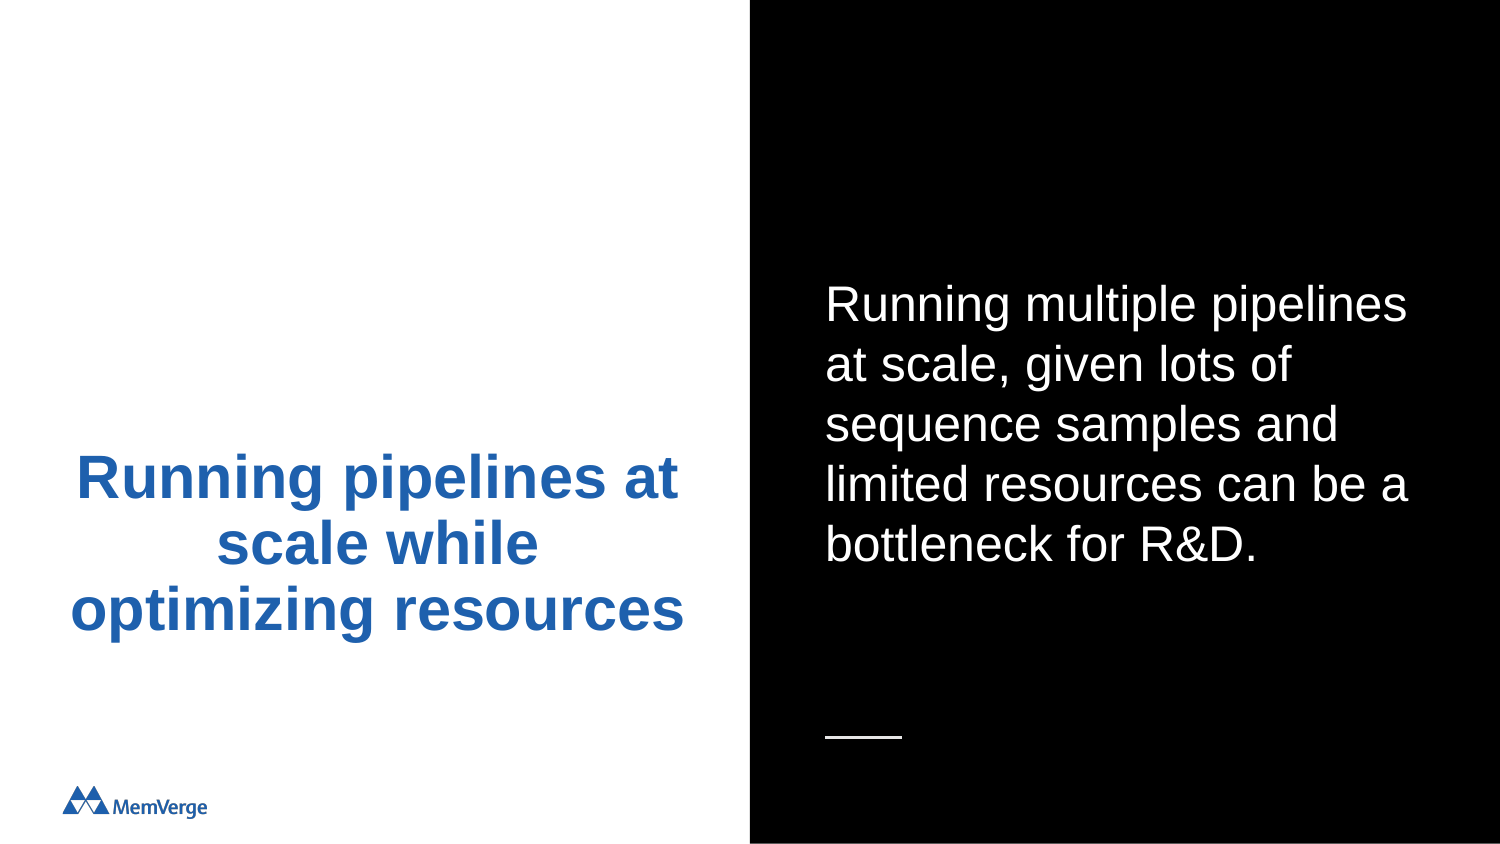

Running multiple pipelines at scale, given lots of sequence samples and limited resources can be a bottleneck for R&D.
# Running pipelines at scale while optimizing resources